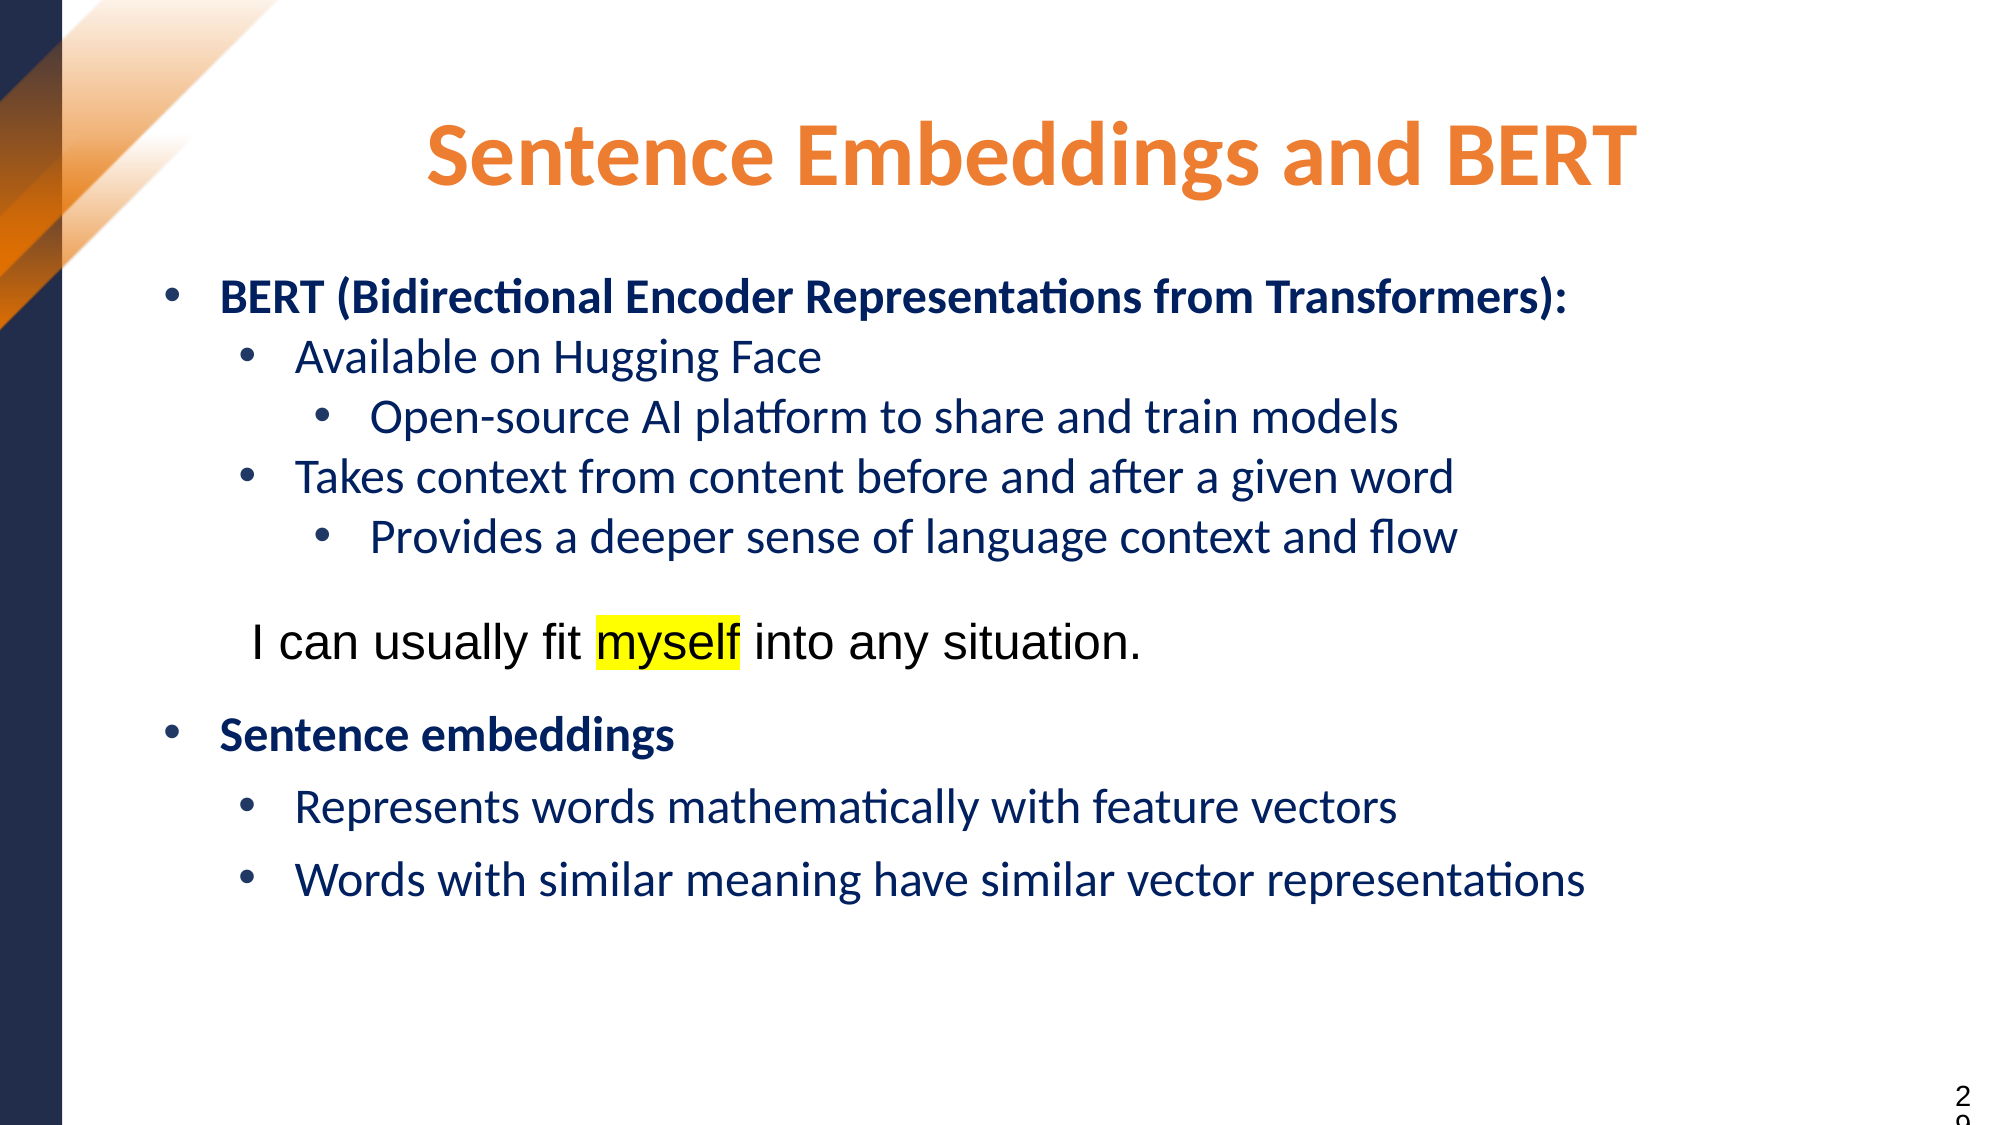

Sentence Embeddings and BERT
BERT (Bidirectional Encoder Representations from Transformers):
Available on Hugging Face
Open-source AI platform to share and train models
Takes context from content before and after a given word
Provides a deeper sense of language context and flow
I can usually fit myself into any situation.
Sentence embeddings
Represents words mathematically with feature vectors
Words with similar meaning have similar vector representations

29